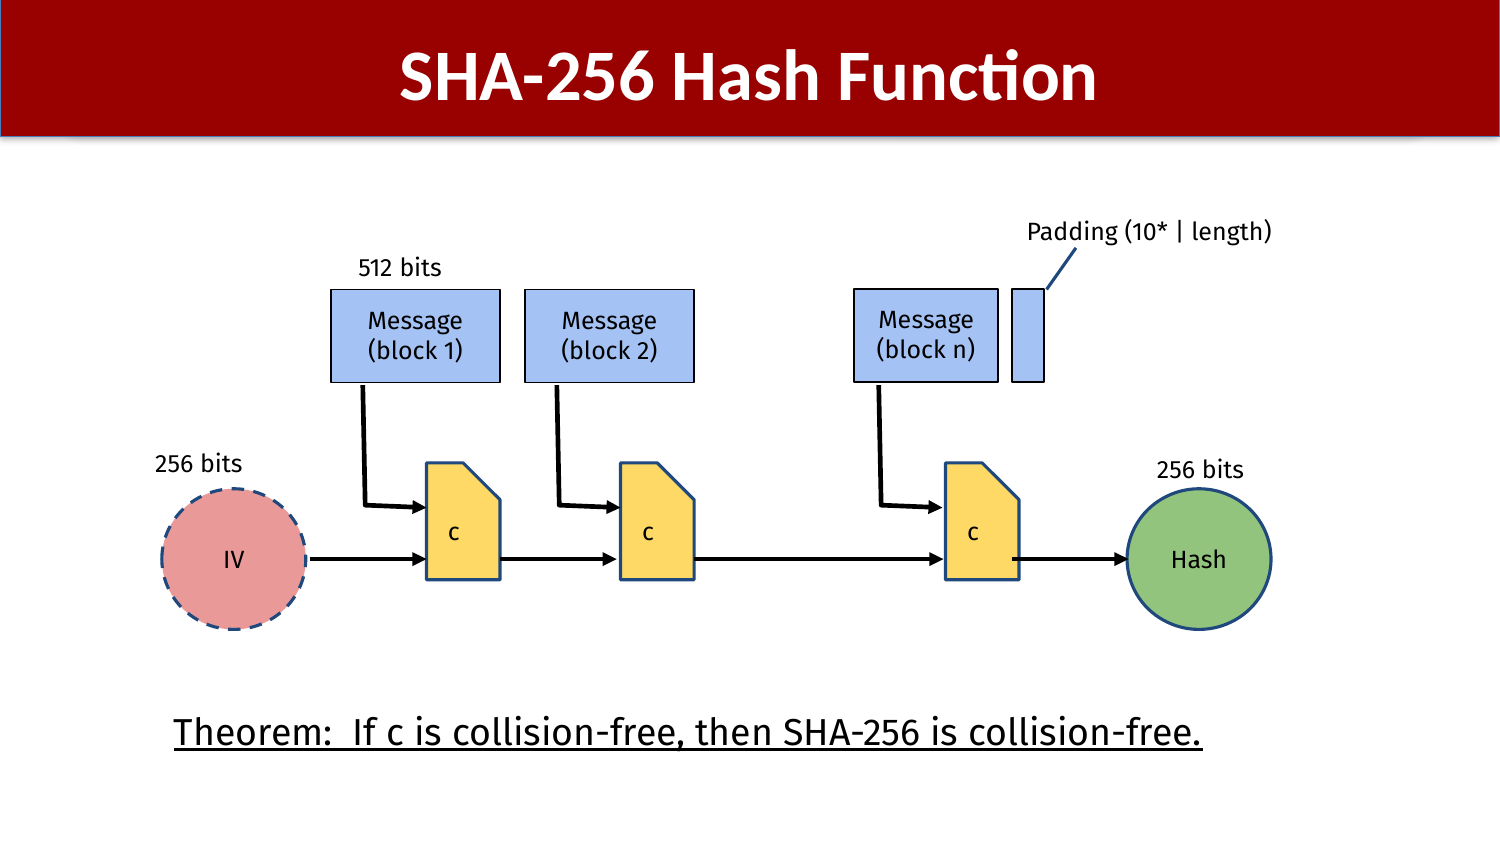

# SHA-256 Hash Function
Padding (10* | length)
512 bits
Message
(block n)

Message
(block 1)
Message
(block 2)

256 bits
256 bits
c
c
c
IV
Hash
Theorem:  If c is collision-free, then SHA-256 is collision-free.